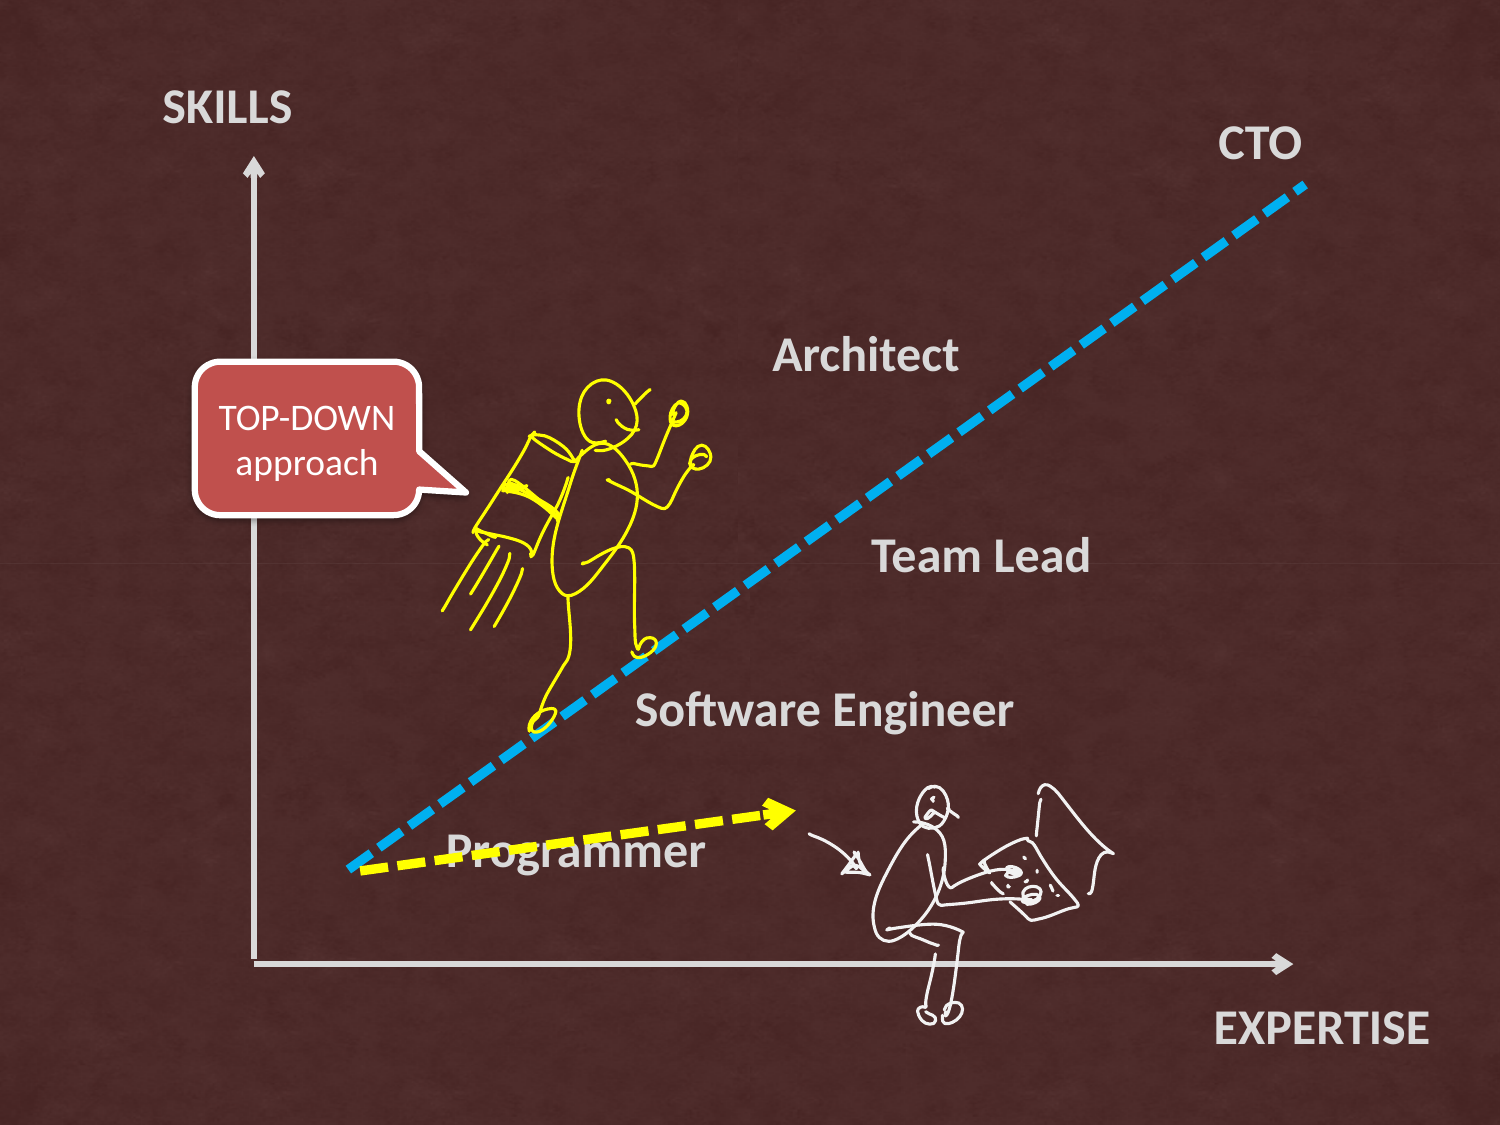

SKILLS
CTO
Architect
TOP-DOWN approach
Team Lead
Software Engineer
Programmer
EXPERTISE